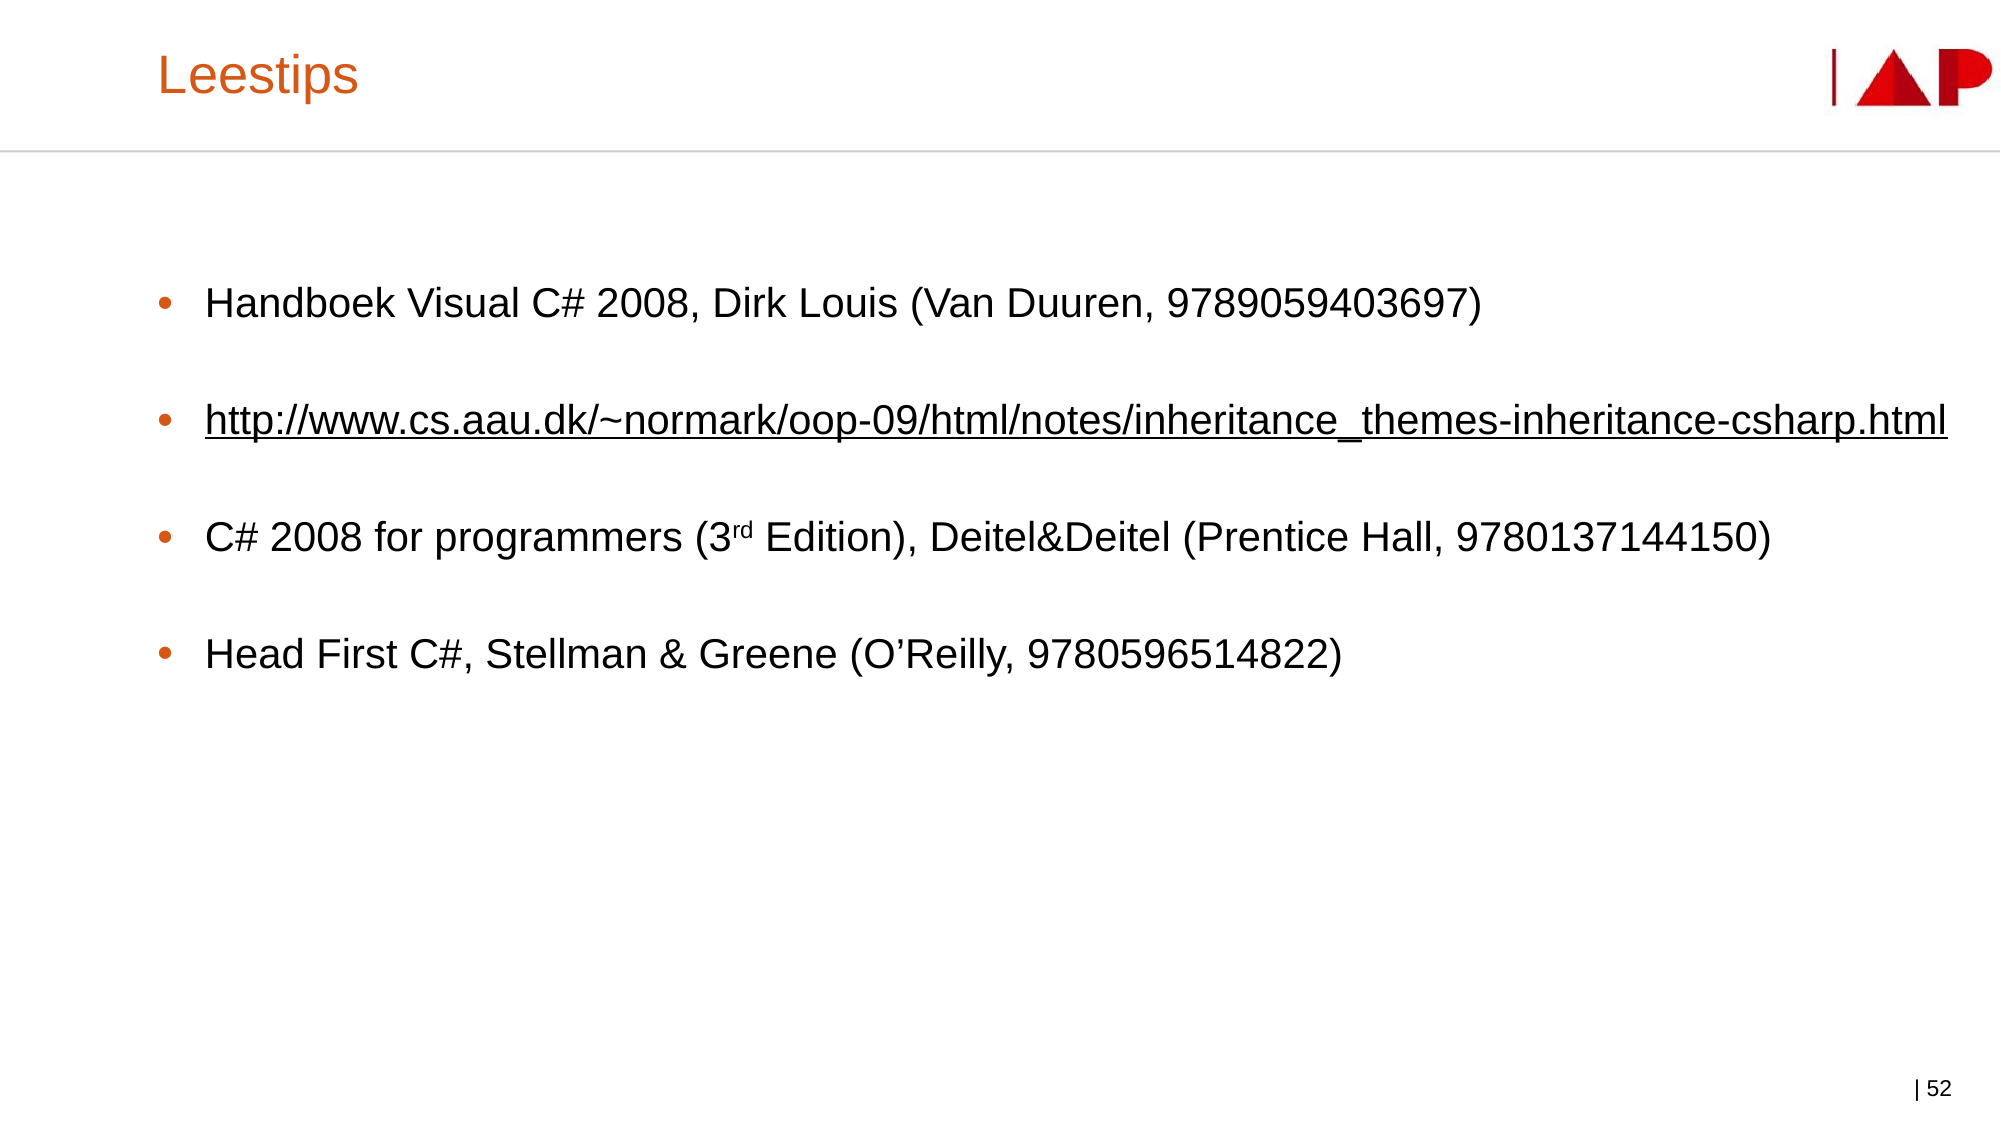

# Leestips

Handboek Visual C# 2008, Dirk Louis (Van Duuren, 9789059403697)

http://www.cs.aau.dk/~normark/oop-09/html/notes/inheritance_themes-inheritance-csharp.html

C# 2008 for programmers (3rd Edition), Deitel&Deitel (Prentice Hall, 9780137144150)

Head First C#, Stellman & Greene (O’Reilly, 9780596514822)
| 52